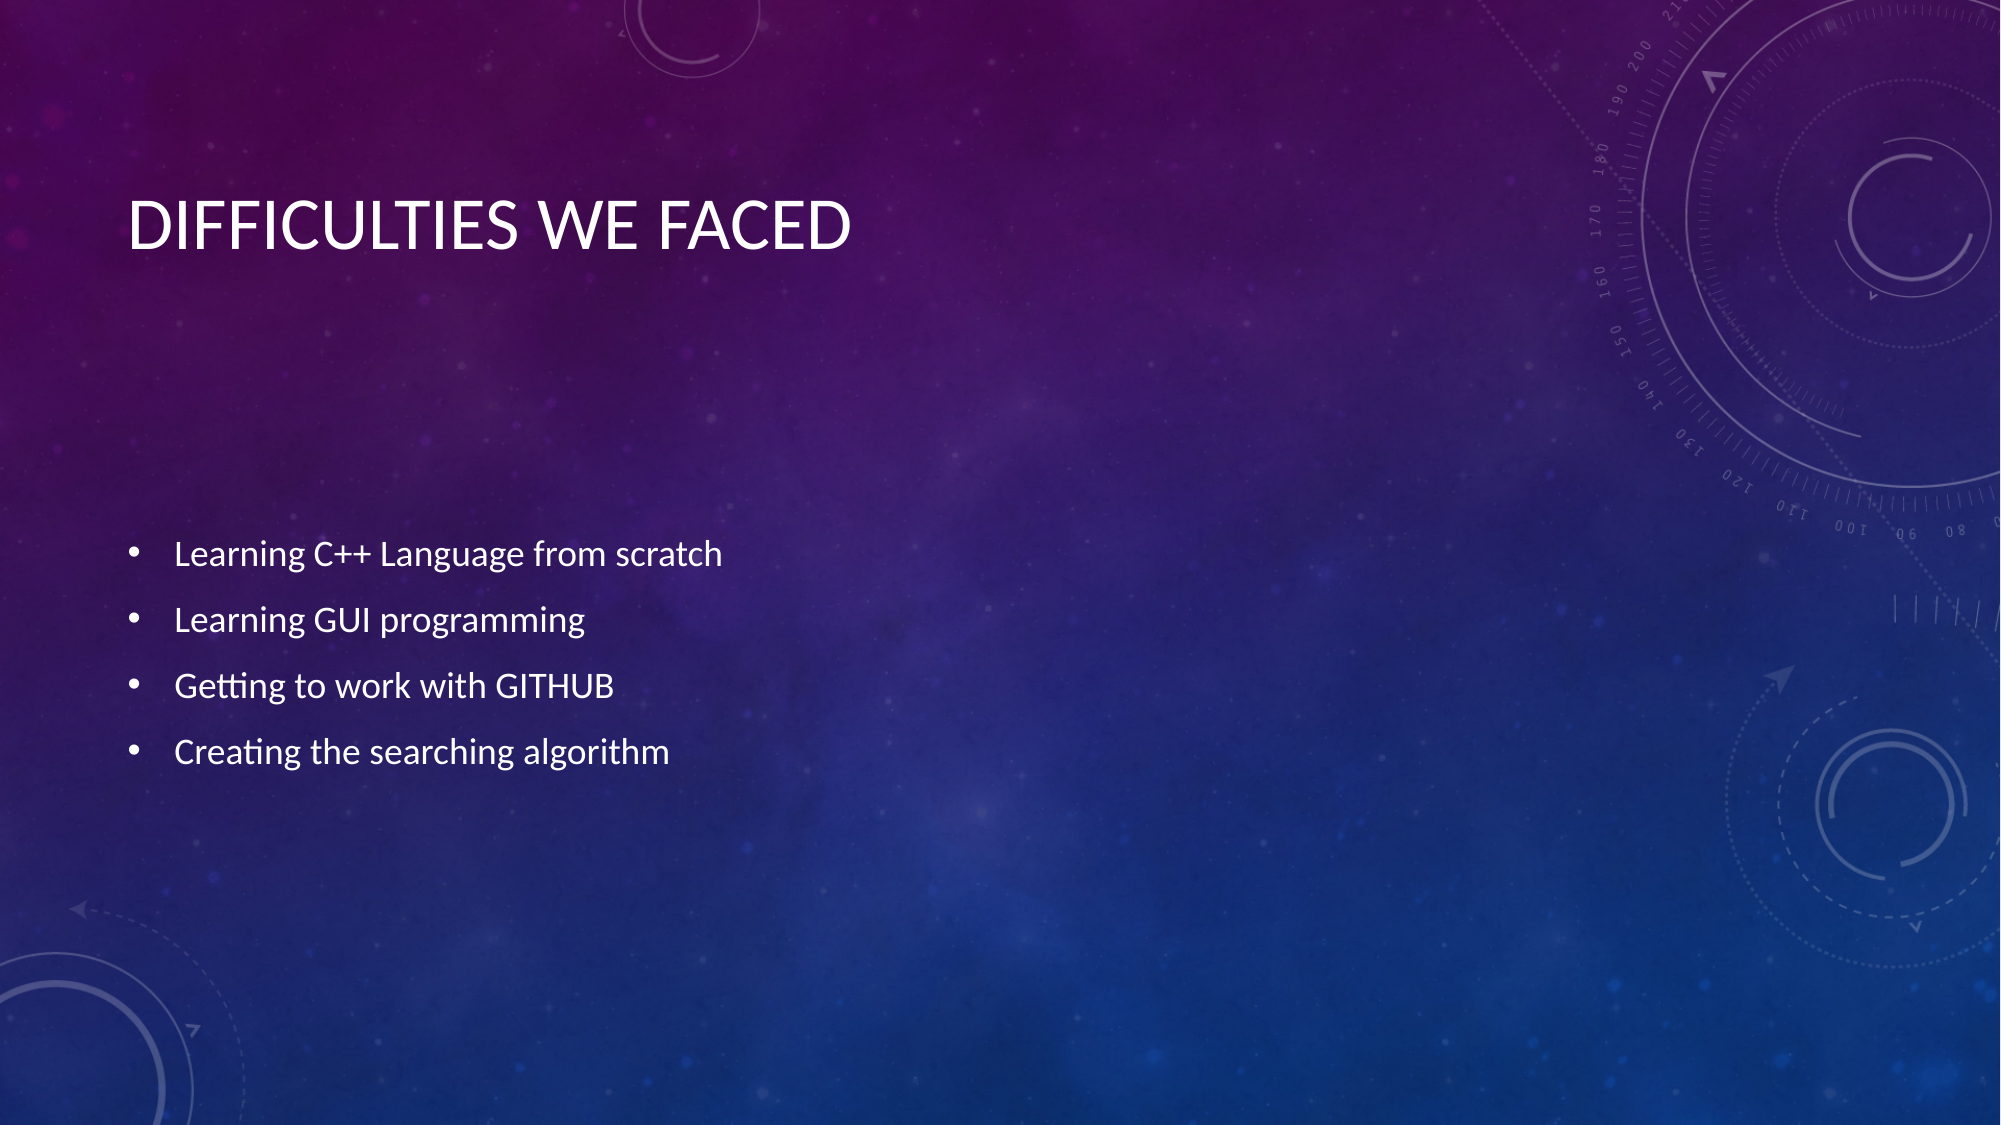

# Difficulties we faced
Learning C++ Language from scratch
Learning GUI programming
Getting to work with GITHUB
Creating the searching algorithm